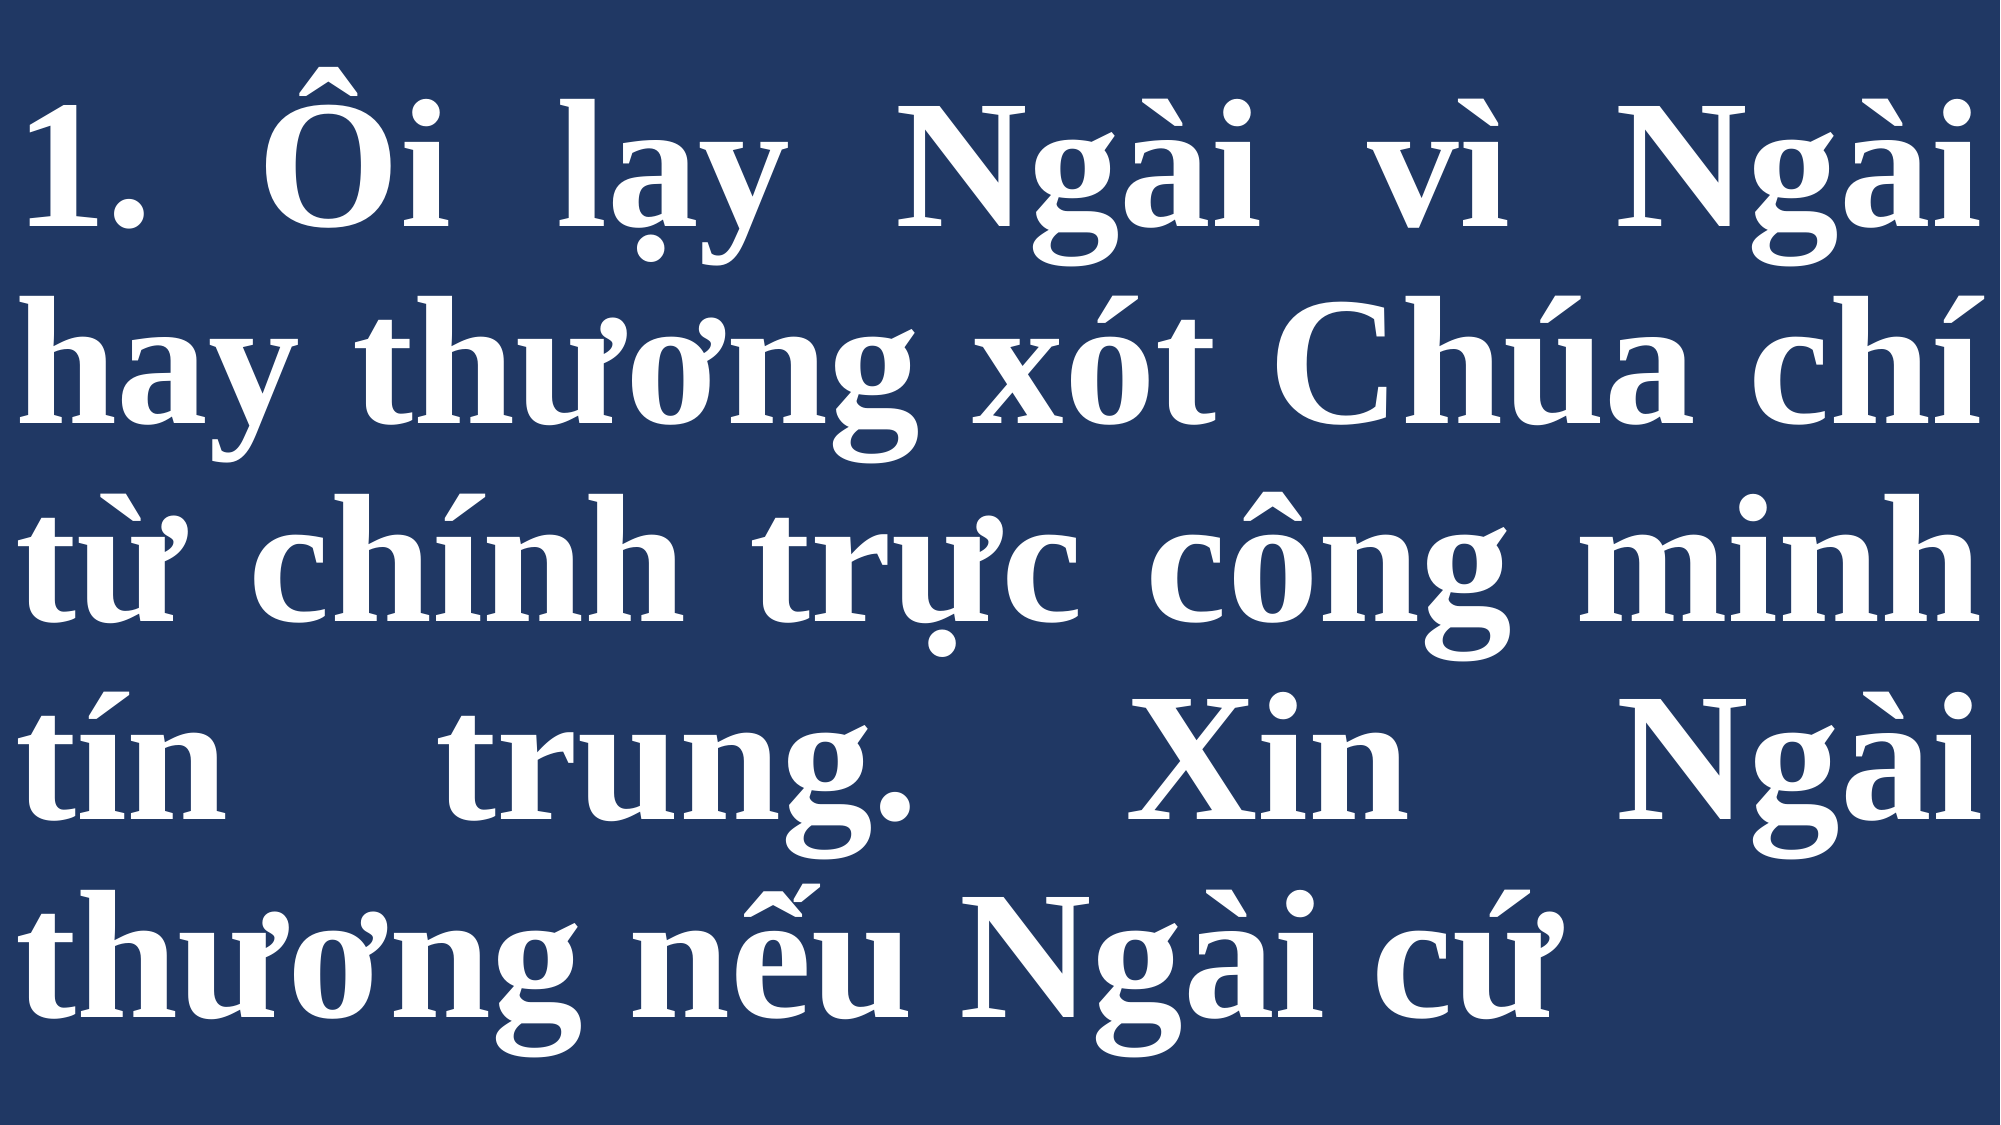

# 1. Ôi lạy Ngài vì Ngài hay thương xót Chúa chí từ chính trực công minh tín trung. Xin Ngài thương nếu Ngài cứ